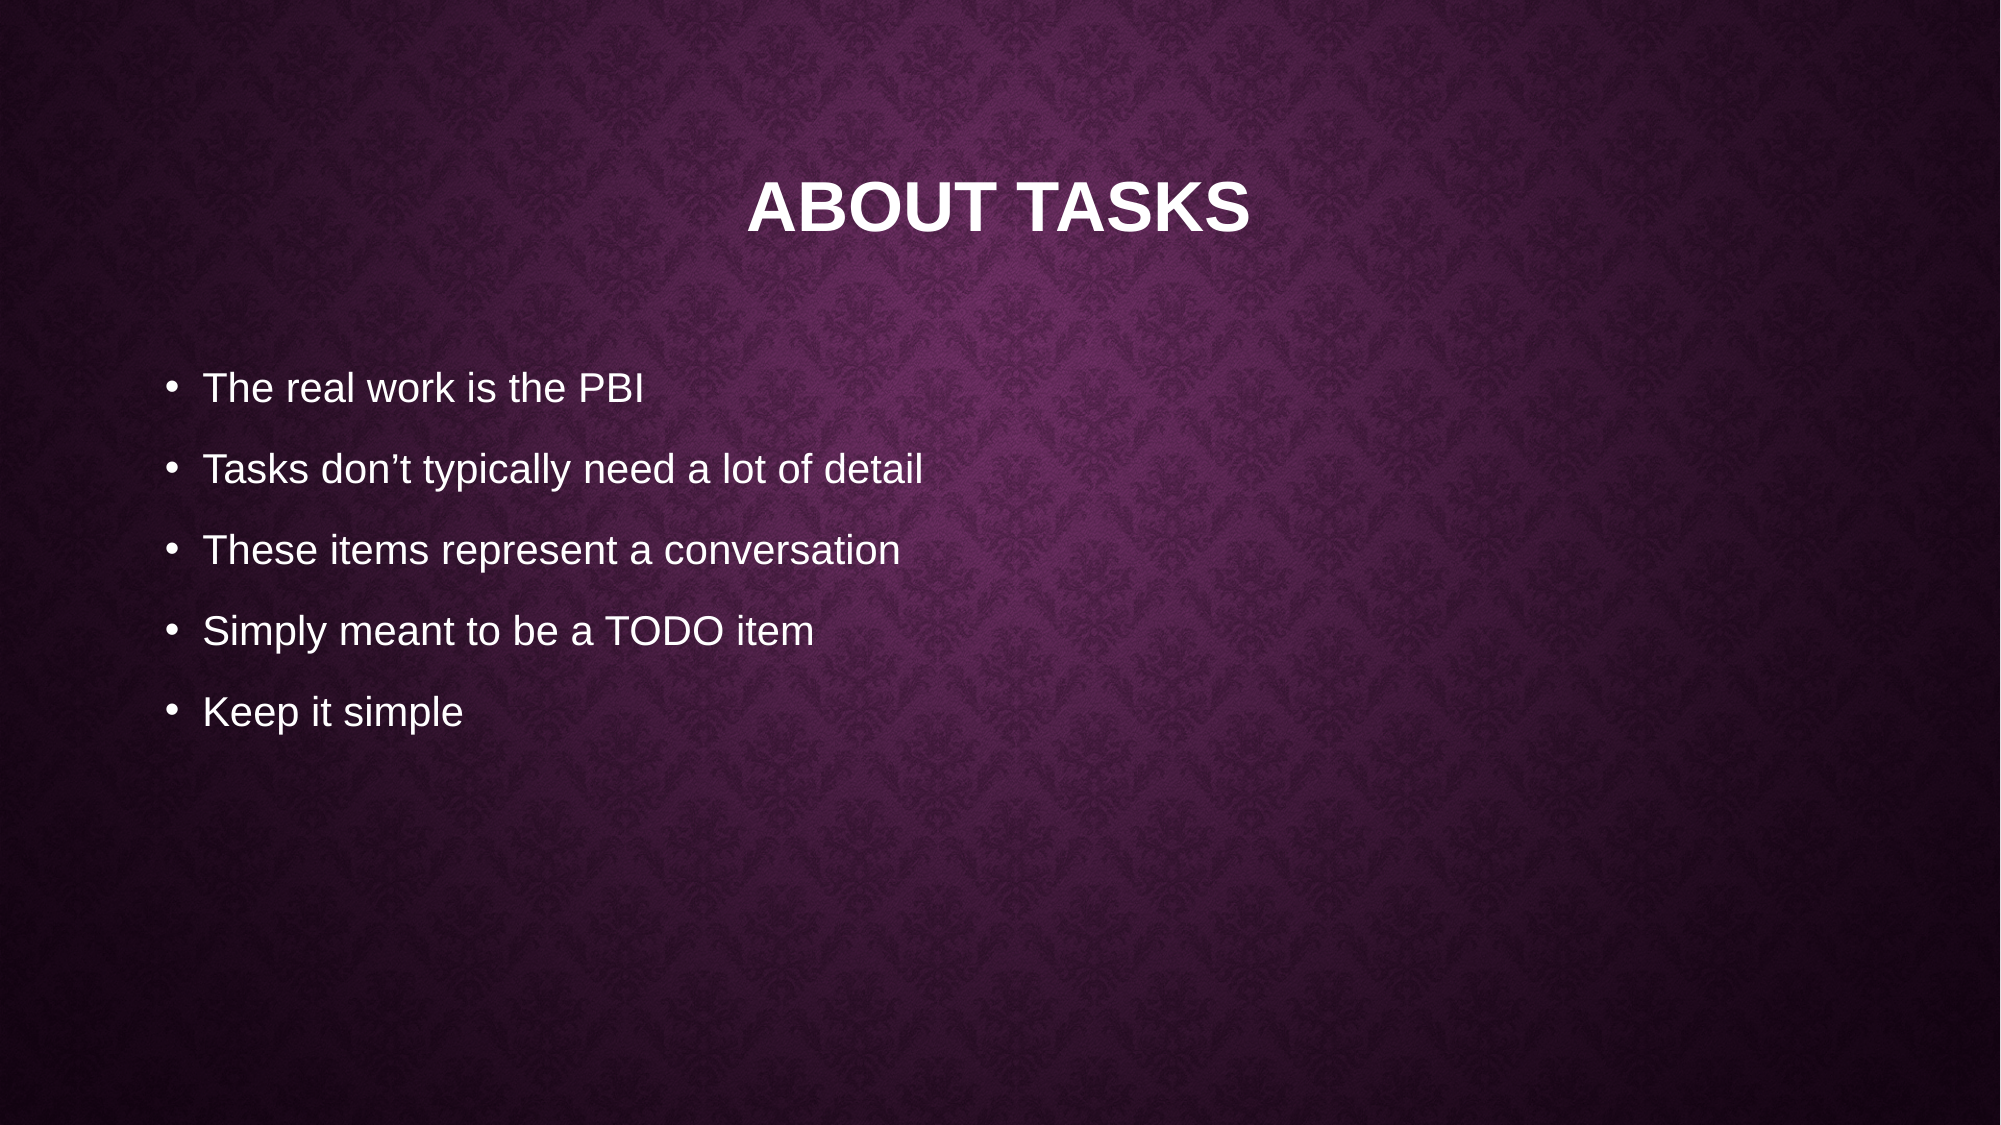

# About Tasks
The real work is the PBI
Tasks don’t typically need a lot of detail
These items represent a conversation
Simply meant to be a TODO item
Keep it simple